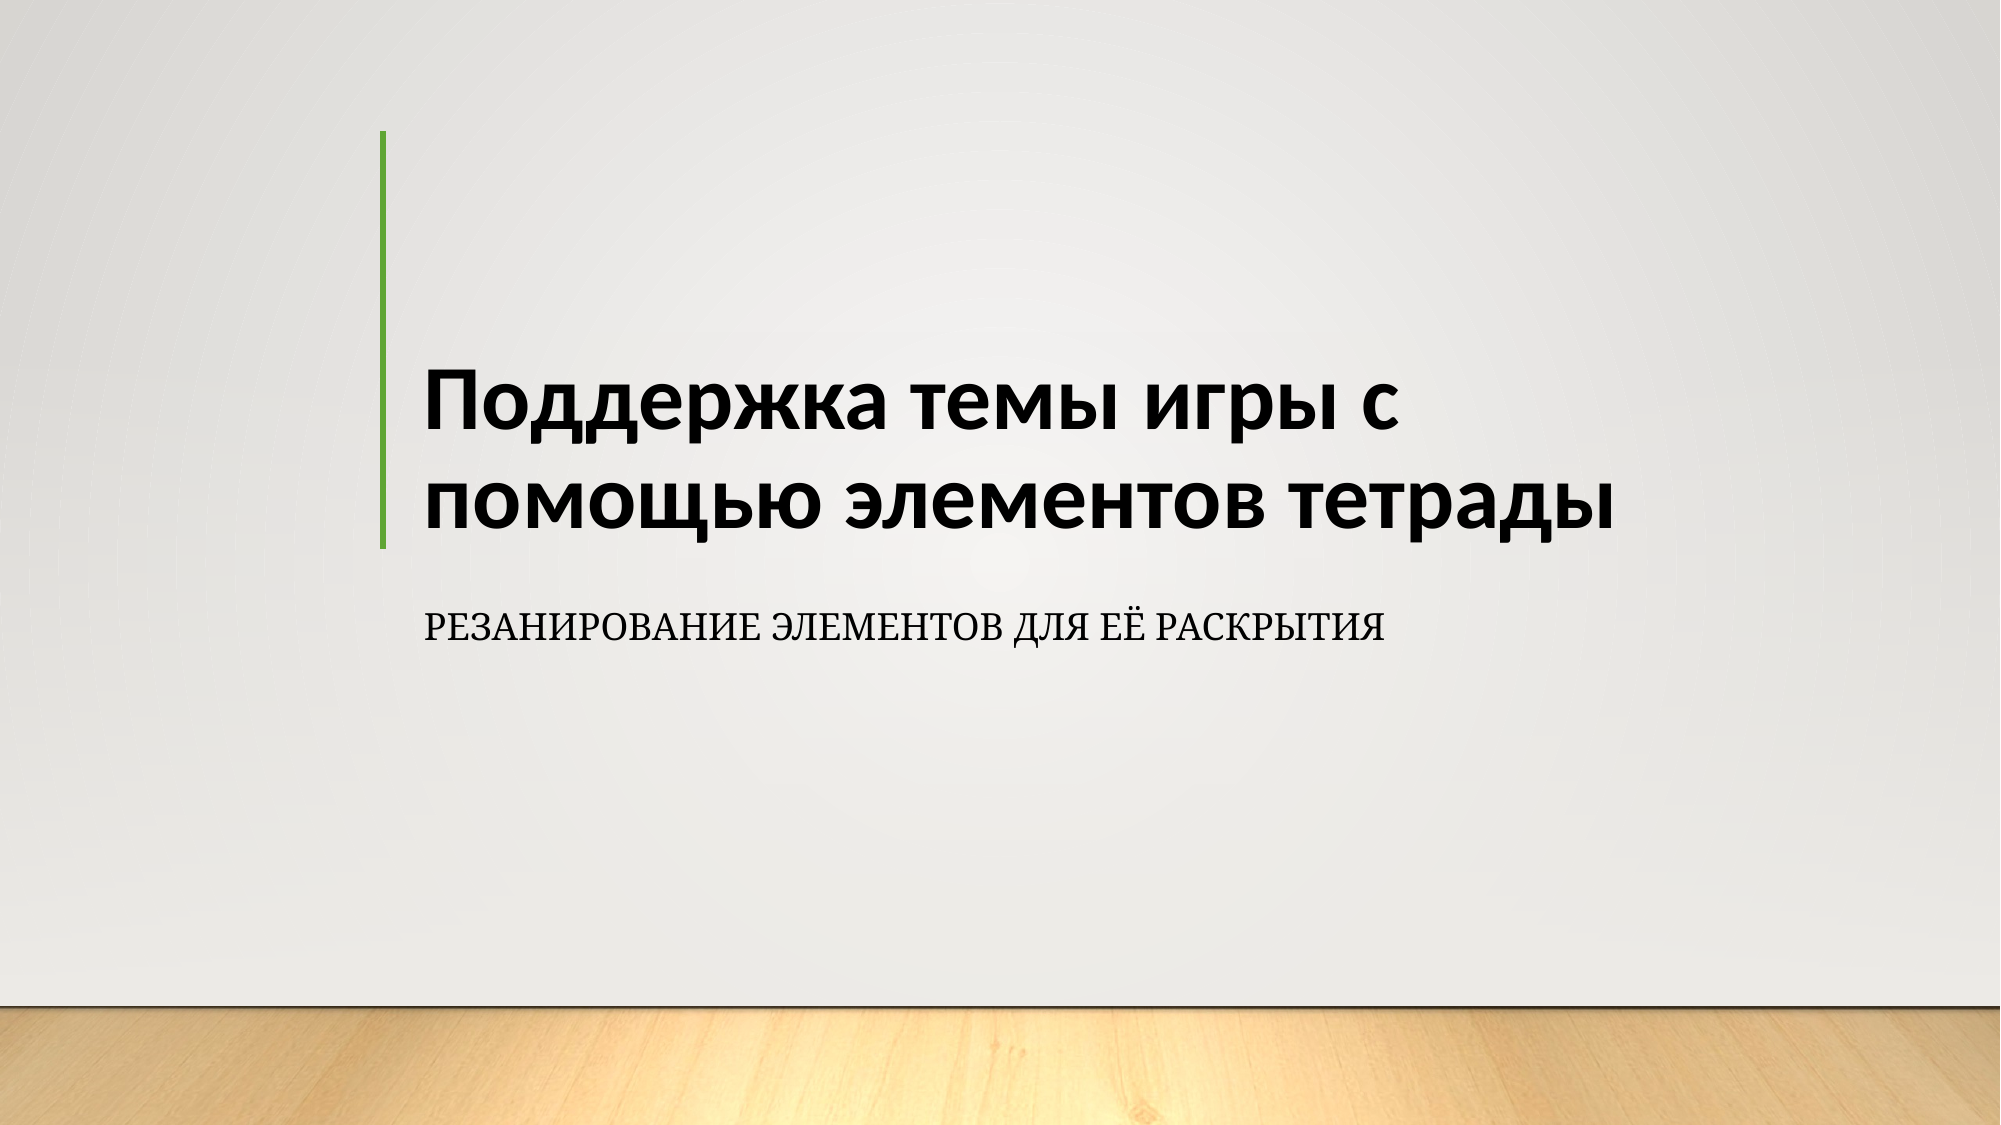

# Поддержка темы игры с помощью элементов тетрады
Резанирование элементов для её раскрытия